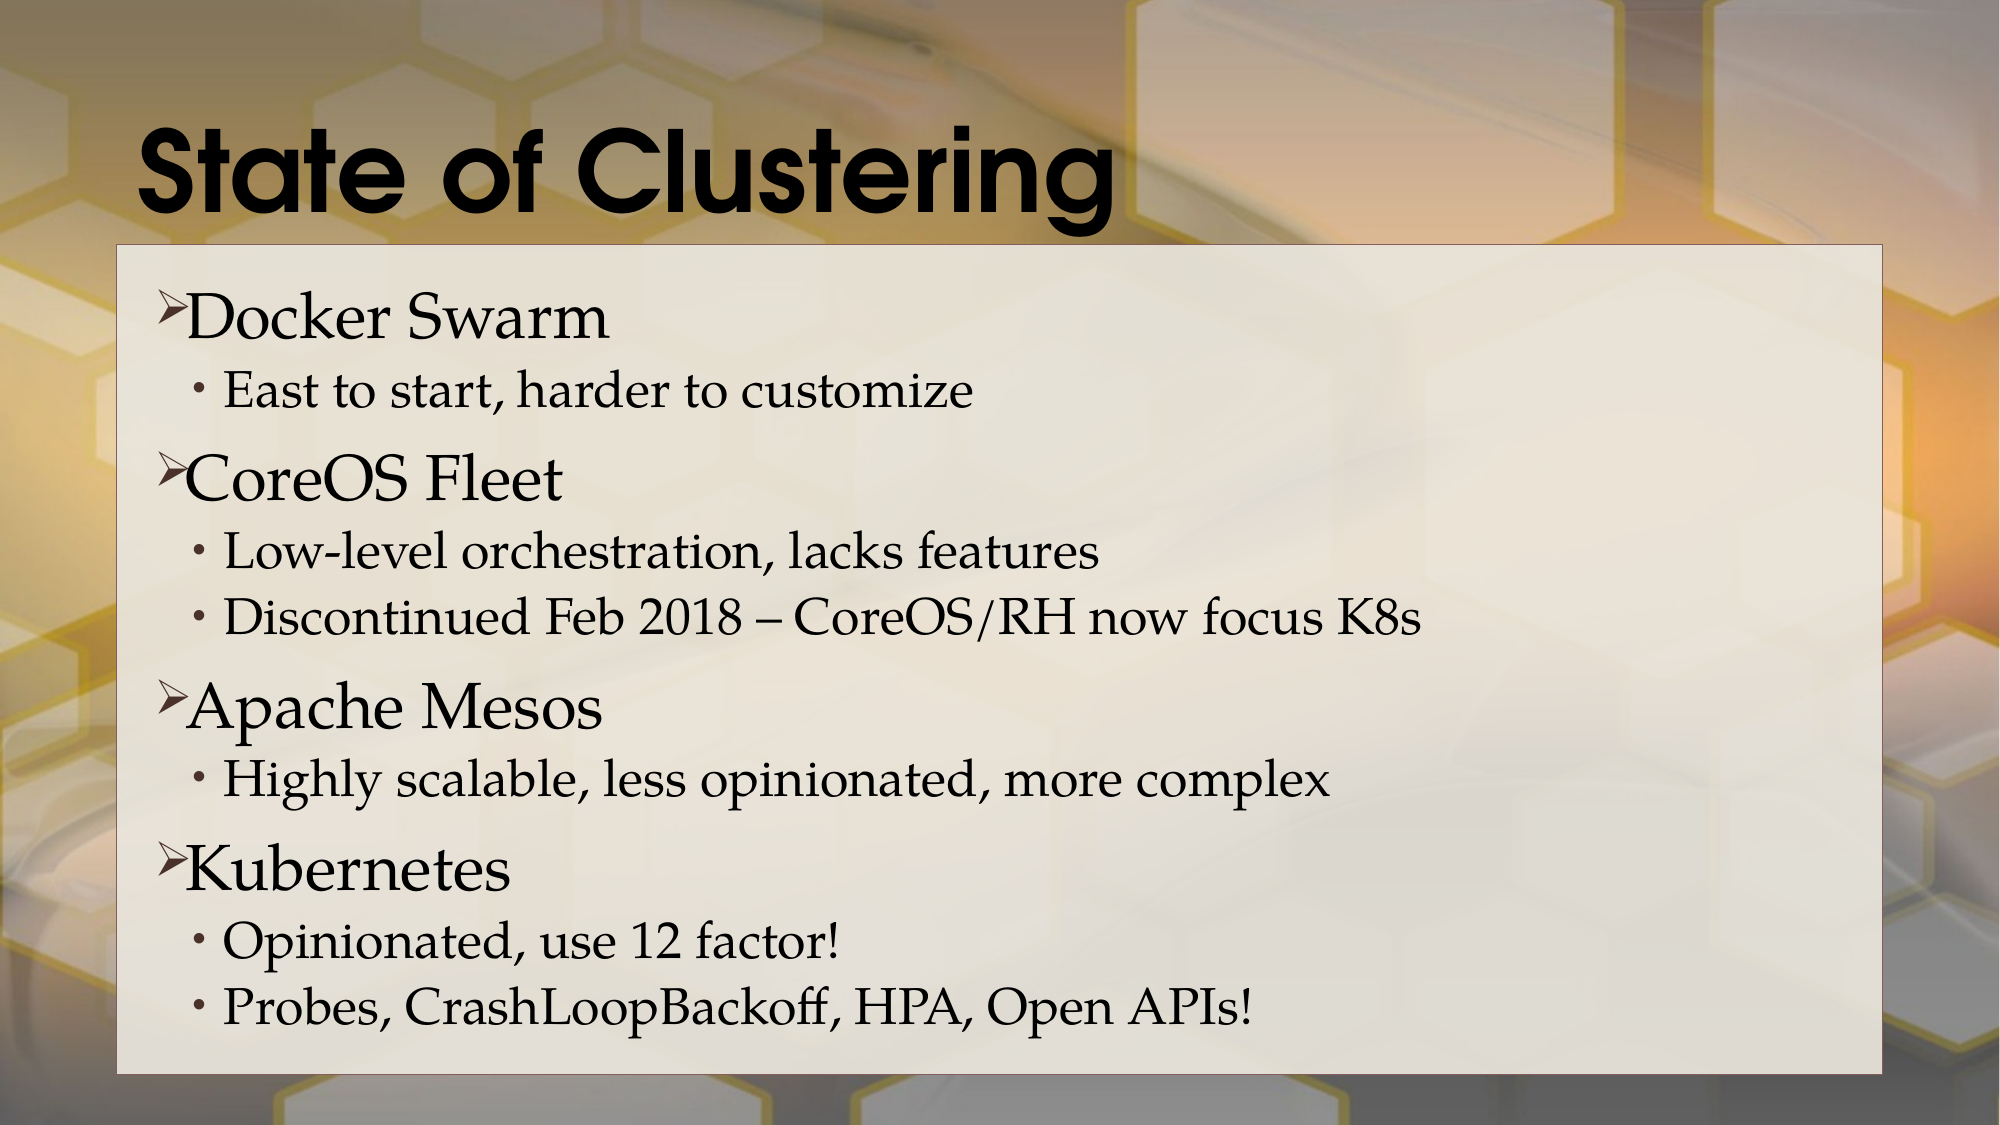

# State of Clustering
Docker Swarm
East to start, harder to customize
CoreOS Fleet
Low-level orchestration, lacks features
Discontinued Feb 2018 – CoreOS/RH now focus K8s
Apache Mesos
Highly scalable, less opinionated, more complex
Kubernetes
Opinionated, use 12 factor!
Probes, CrashLoopBackoff, HPA, Open APIs!